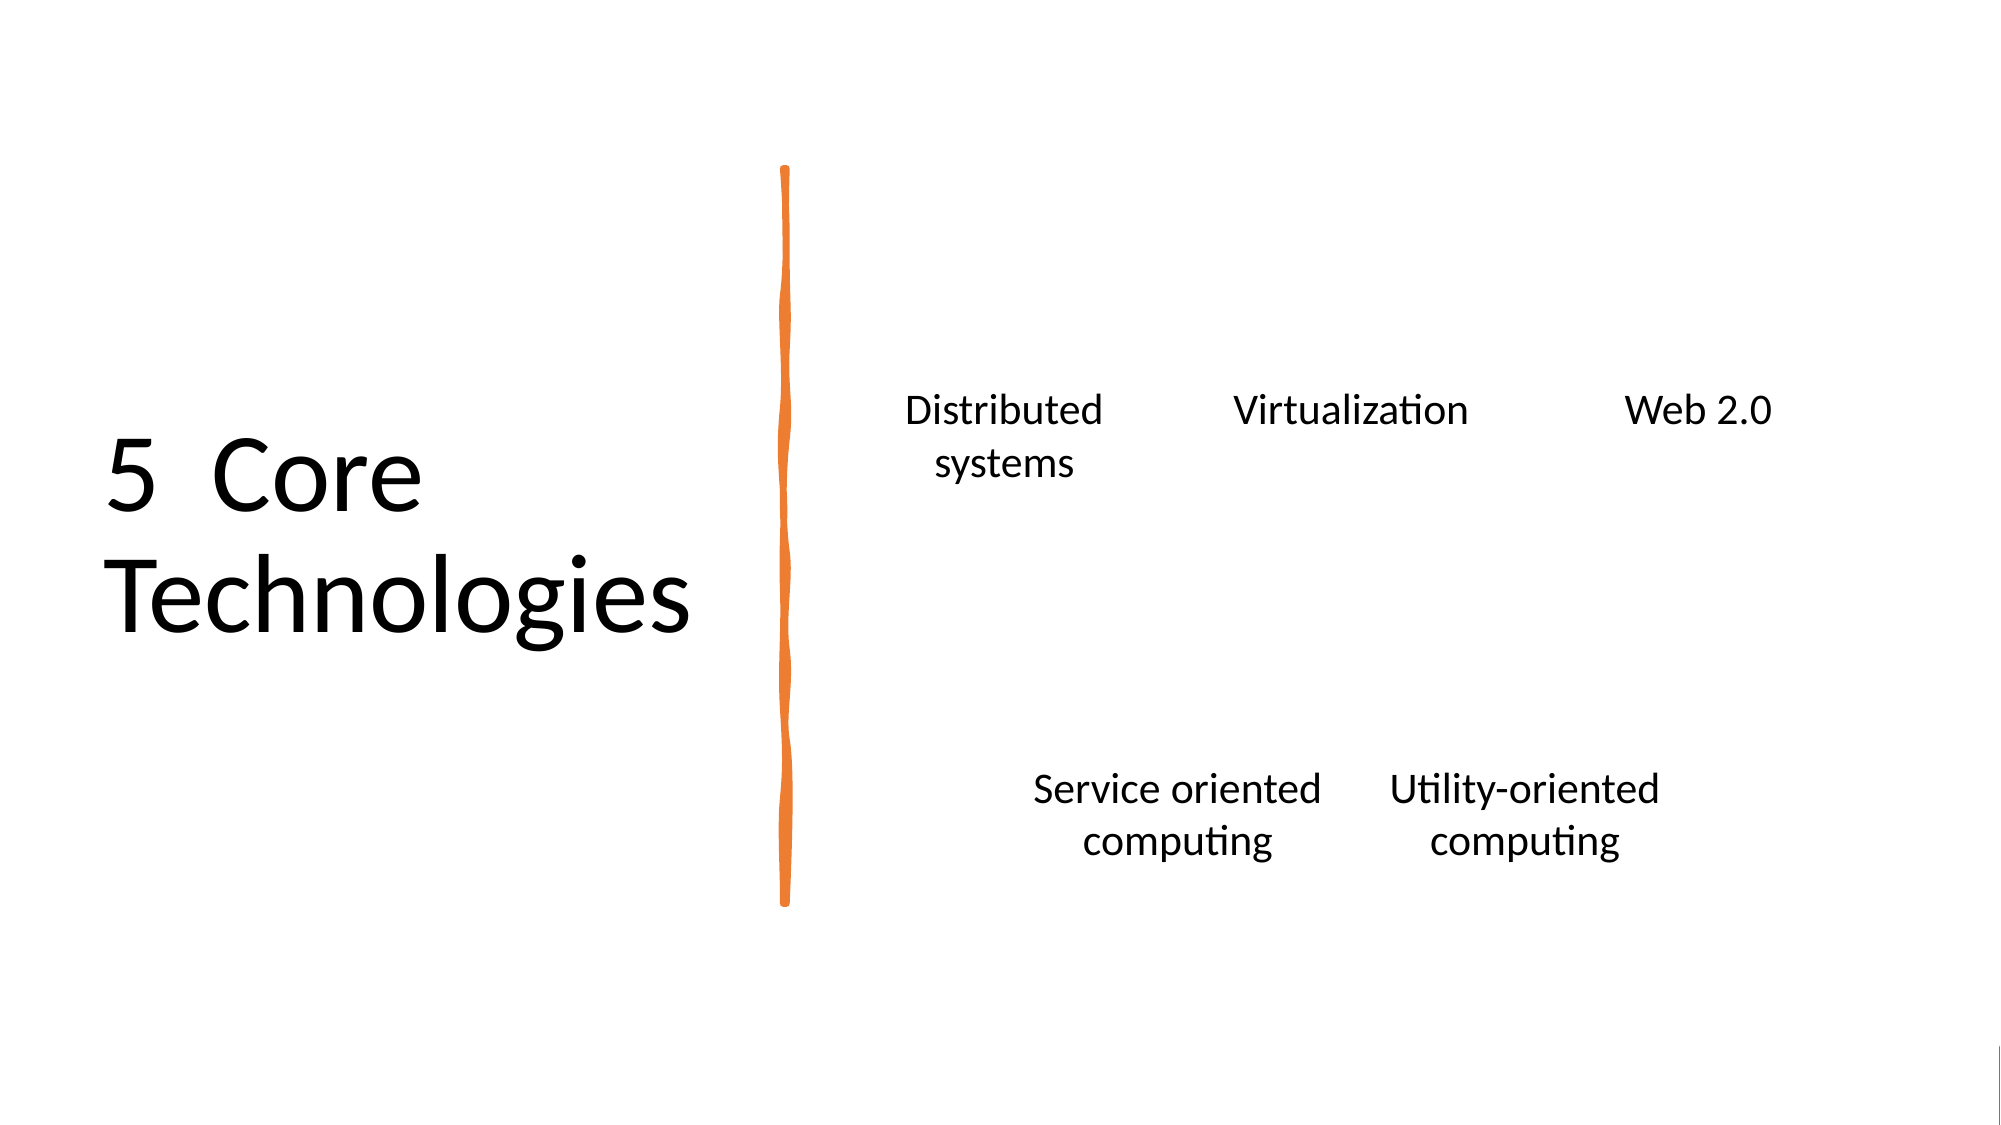

# 5  Core Technologies
Distributed systems
Virtualization
Web 2.0
Service oriented computing
Utility-oriented computing